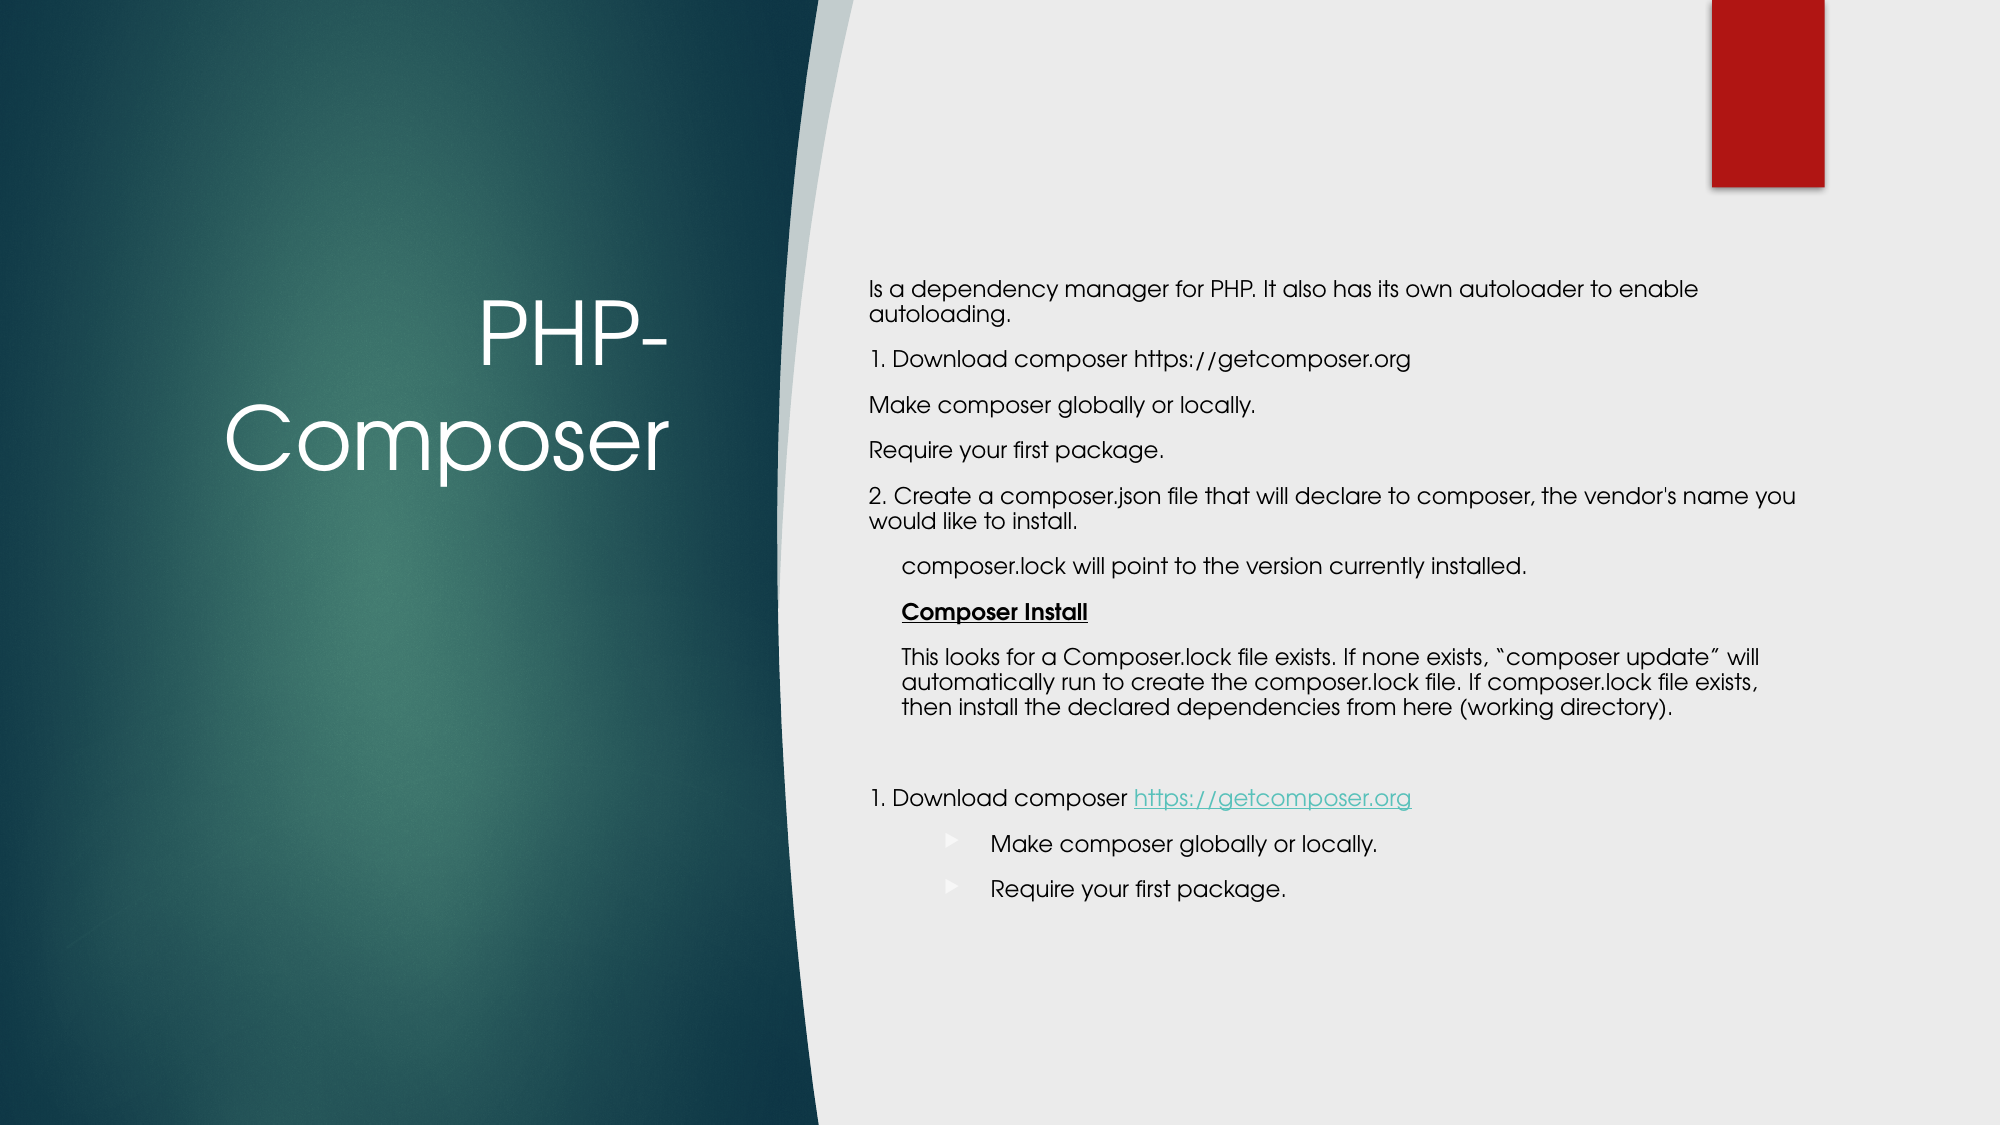

# PHP-Composer
Is a dependency manager for PHP. It also has its own autoloader to enable autoloading.
1. Download composer https://getcomposer.org
Make composer globally or locally.
Require your first package.
2. Create a composer.json file that will declare to composer, the vendor's name you would like to install.
composer.lock will point to the version currently installed.
Composer Install
This looks for a Composer.lock file exists. If none exists, “composer update” will automatically run to create the composer.lock file. If composer.lock file exists, then install the declared dependencies from here (working directory).

1. Download composer https://getcomposer.org
Make composer globally or locally.
Require your first package.